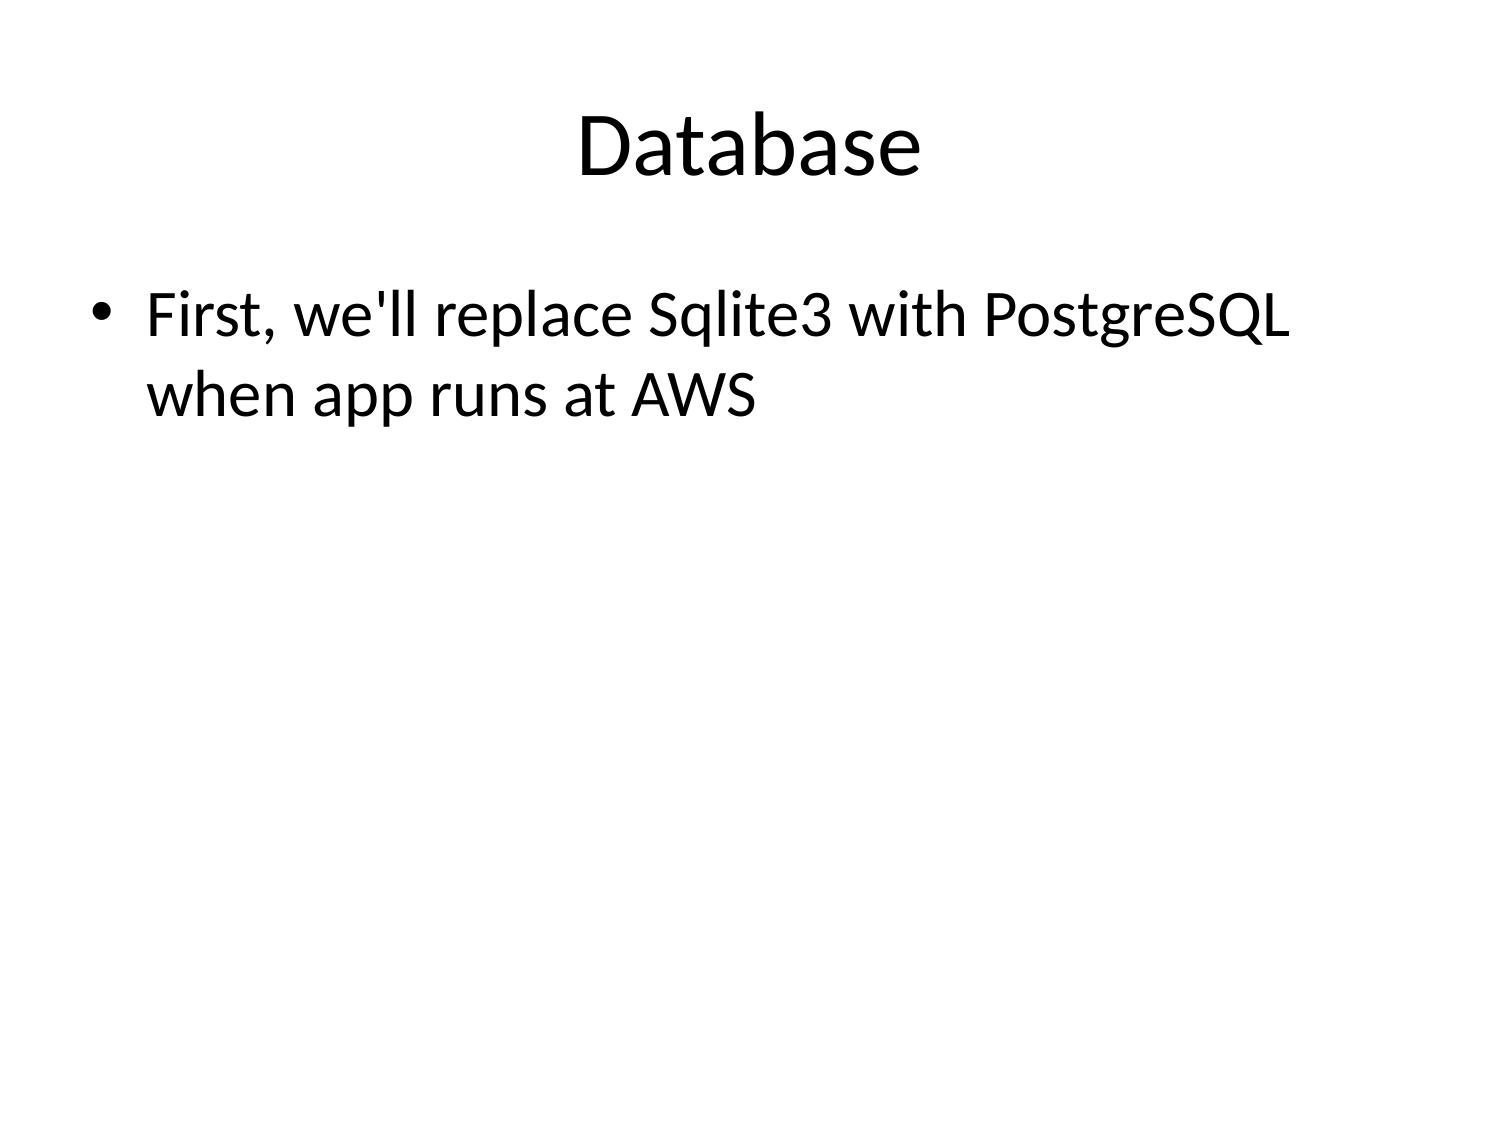

# Database
First, we'll replace Sqlite3 with PostgreSQL when app runs at AWS